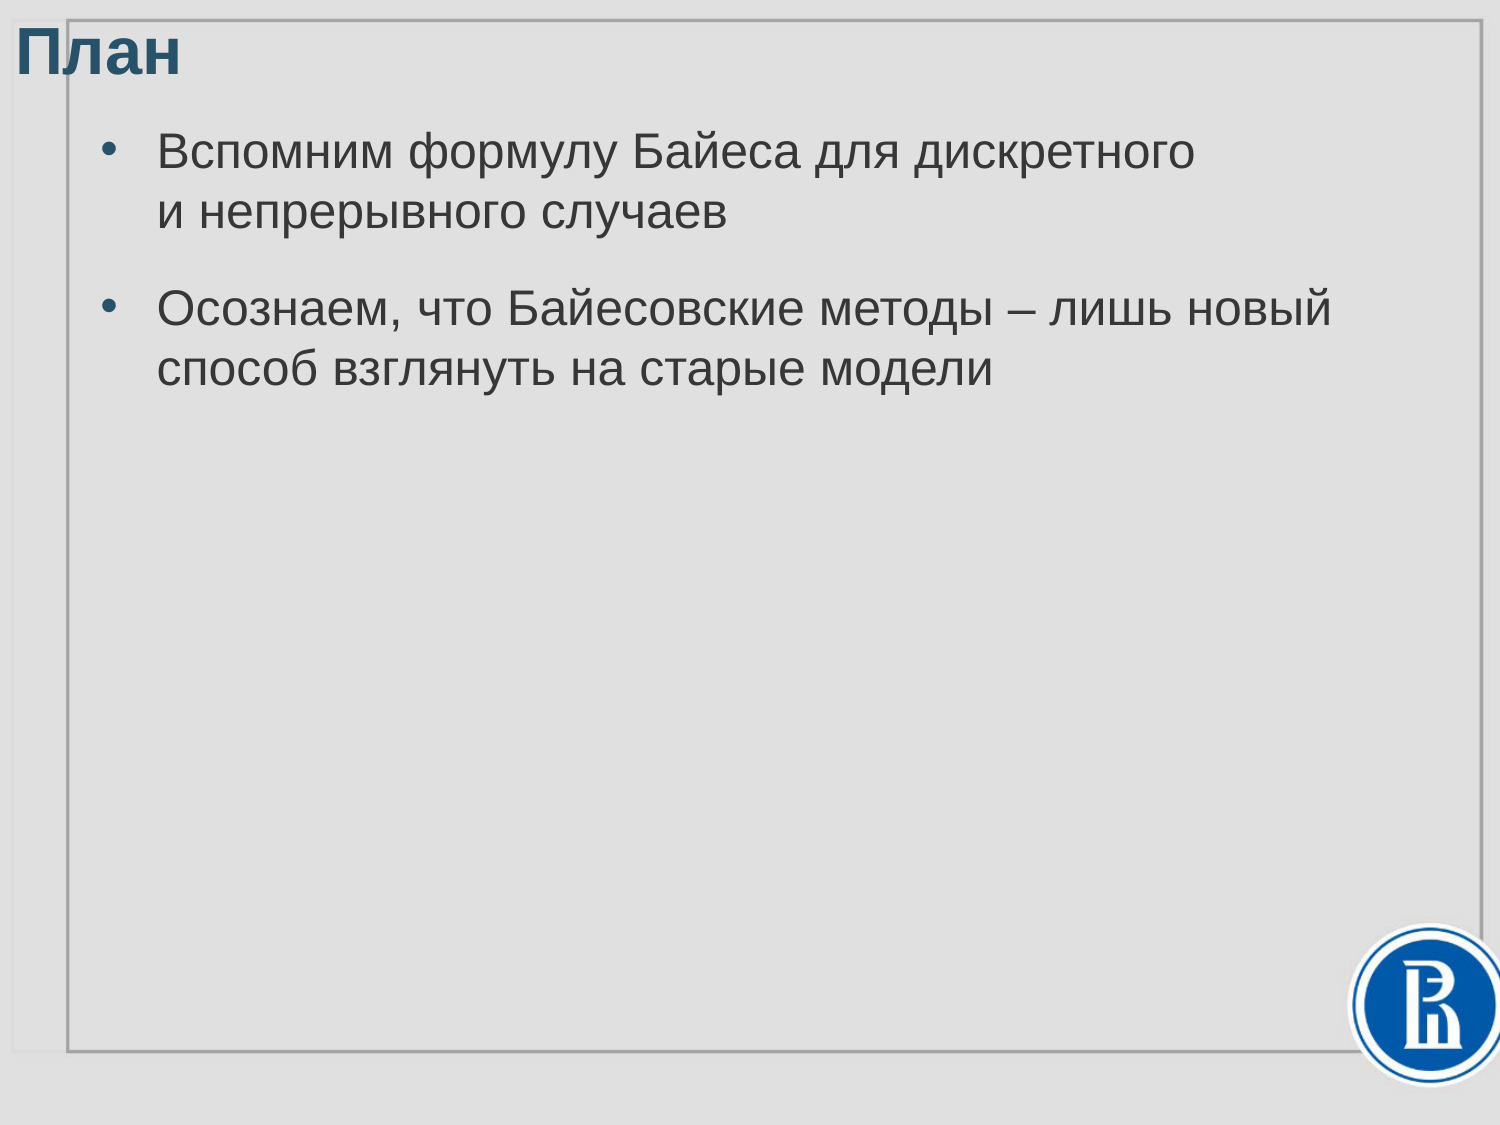

План
Вспомним формулу Байеса для дискретного
и непрерывного случаев
Осознаем, что Байесовские методы – лишь новый способ взглянуть на старые модели